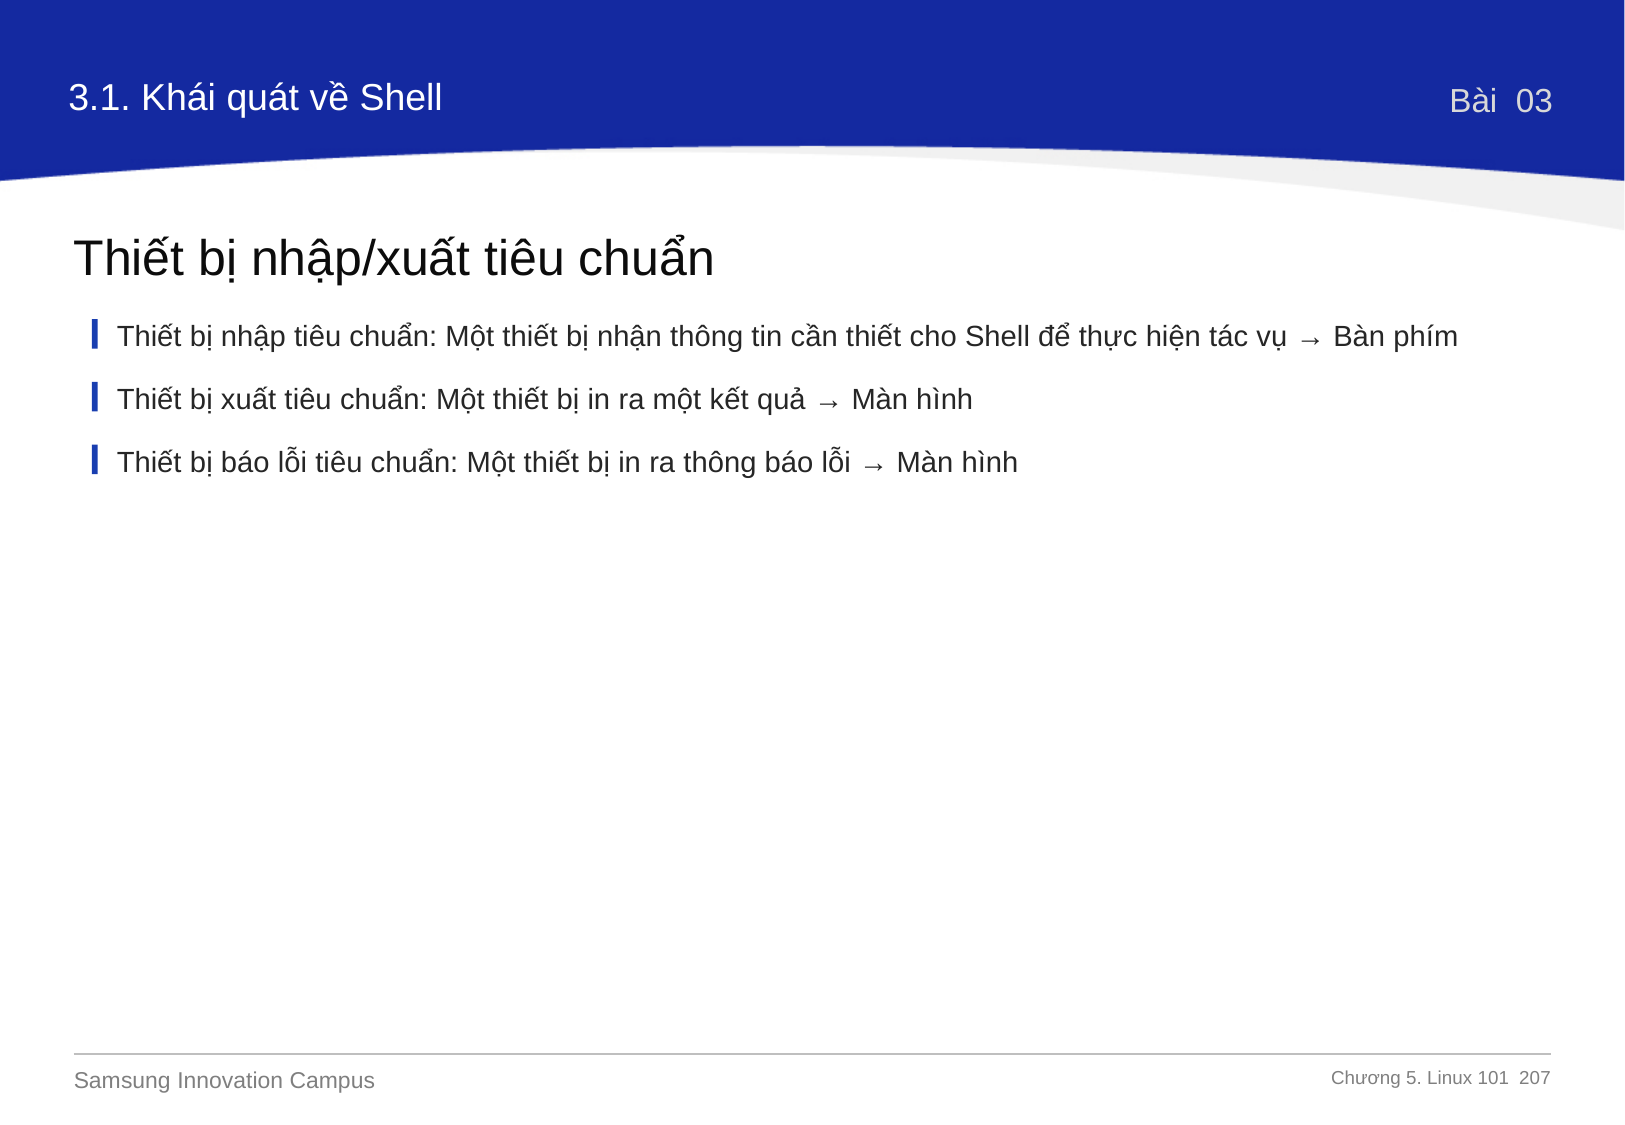

3.1. Khái quát về Shell
Bài  03
Thiết bị nhập/xuất tiêu chuẩn
Thiết bị nhập tiêu chuẩn: Một thiết bị nhận thông tin cần thiết cho Shell để thực hiện tác vụ → Bàn phím

Thiết bị xuất tiêu chuẩn: Một thiết bị in ra một kết quả → Màn hình

Thiết bị báo lỗi tiêu chuẩn: Một thiết bị in ra thông báo lỗi → Màn hình